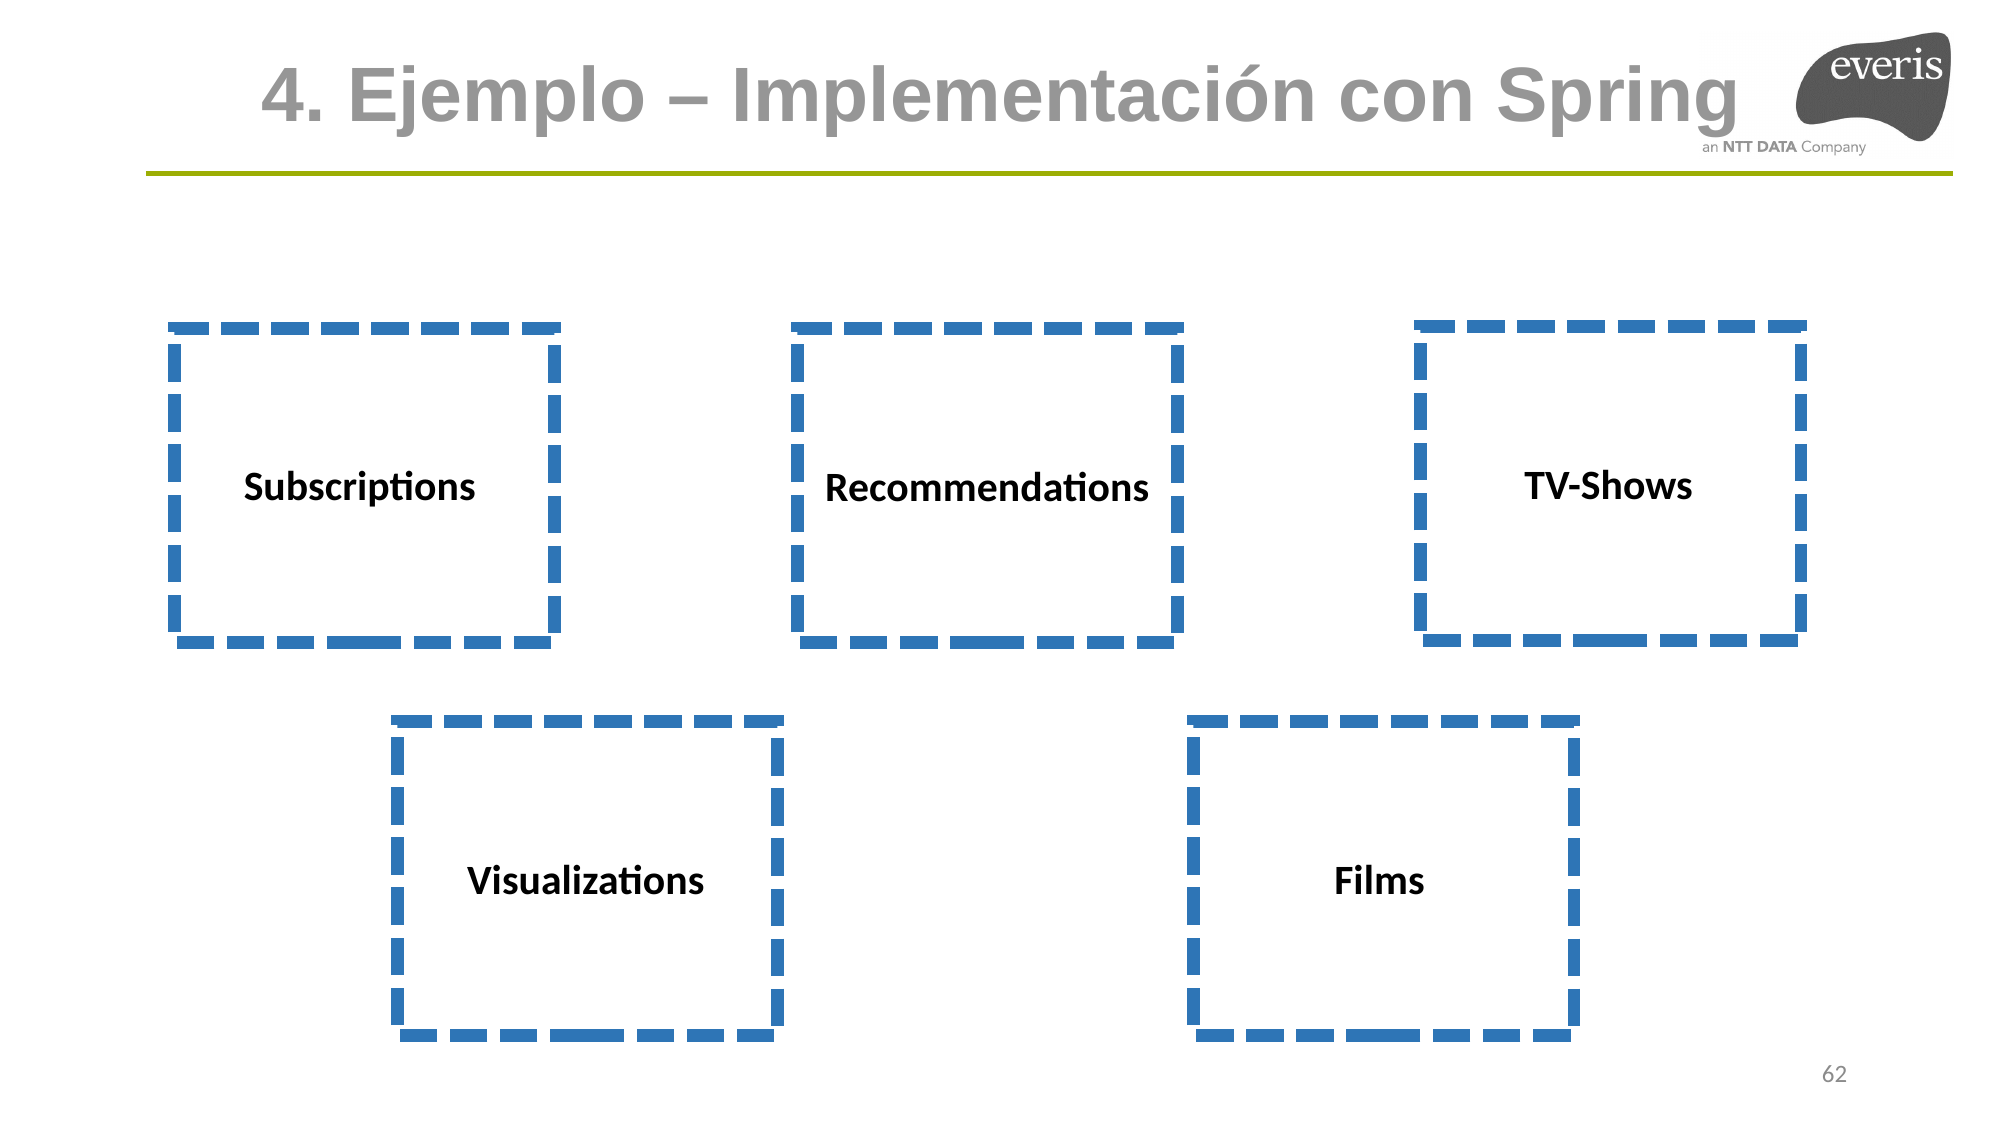

4. Ejemplo – Implementación con Spring

TV-Shows
Subscriptions
Recommendations

Visualizations
Films
62